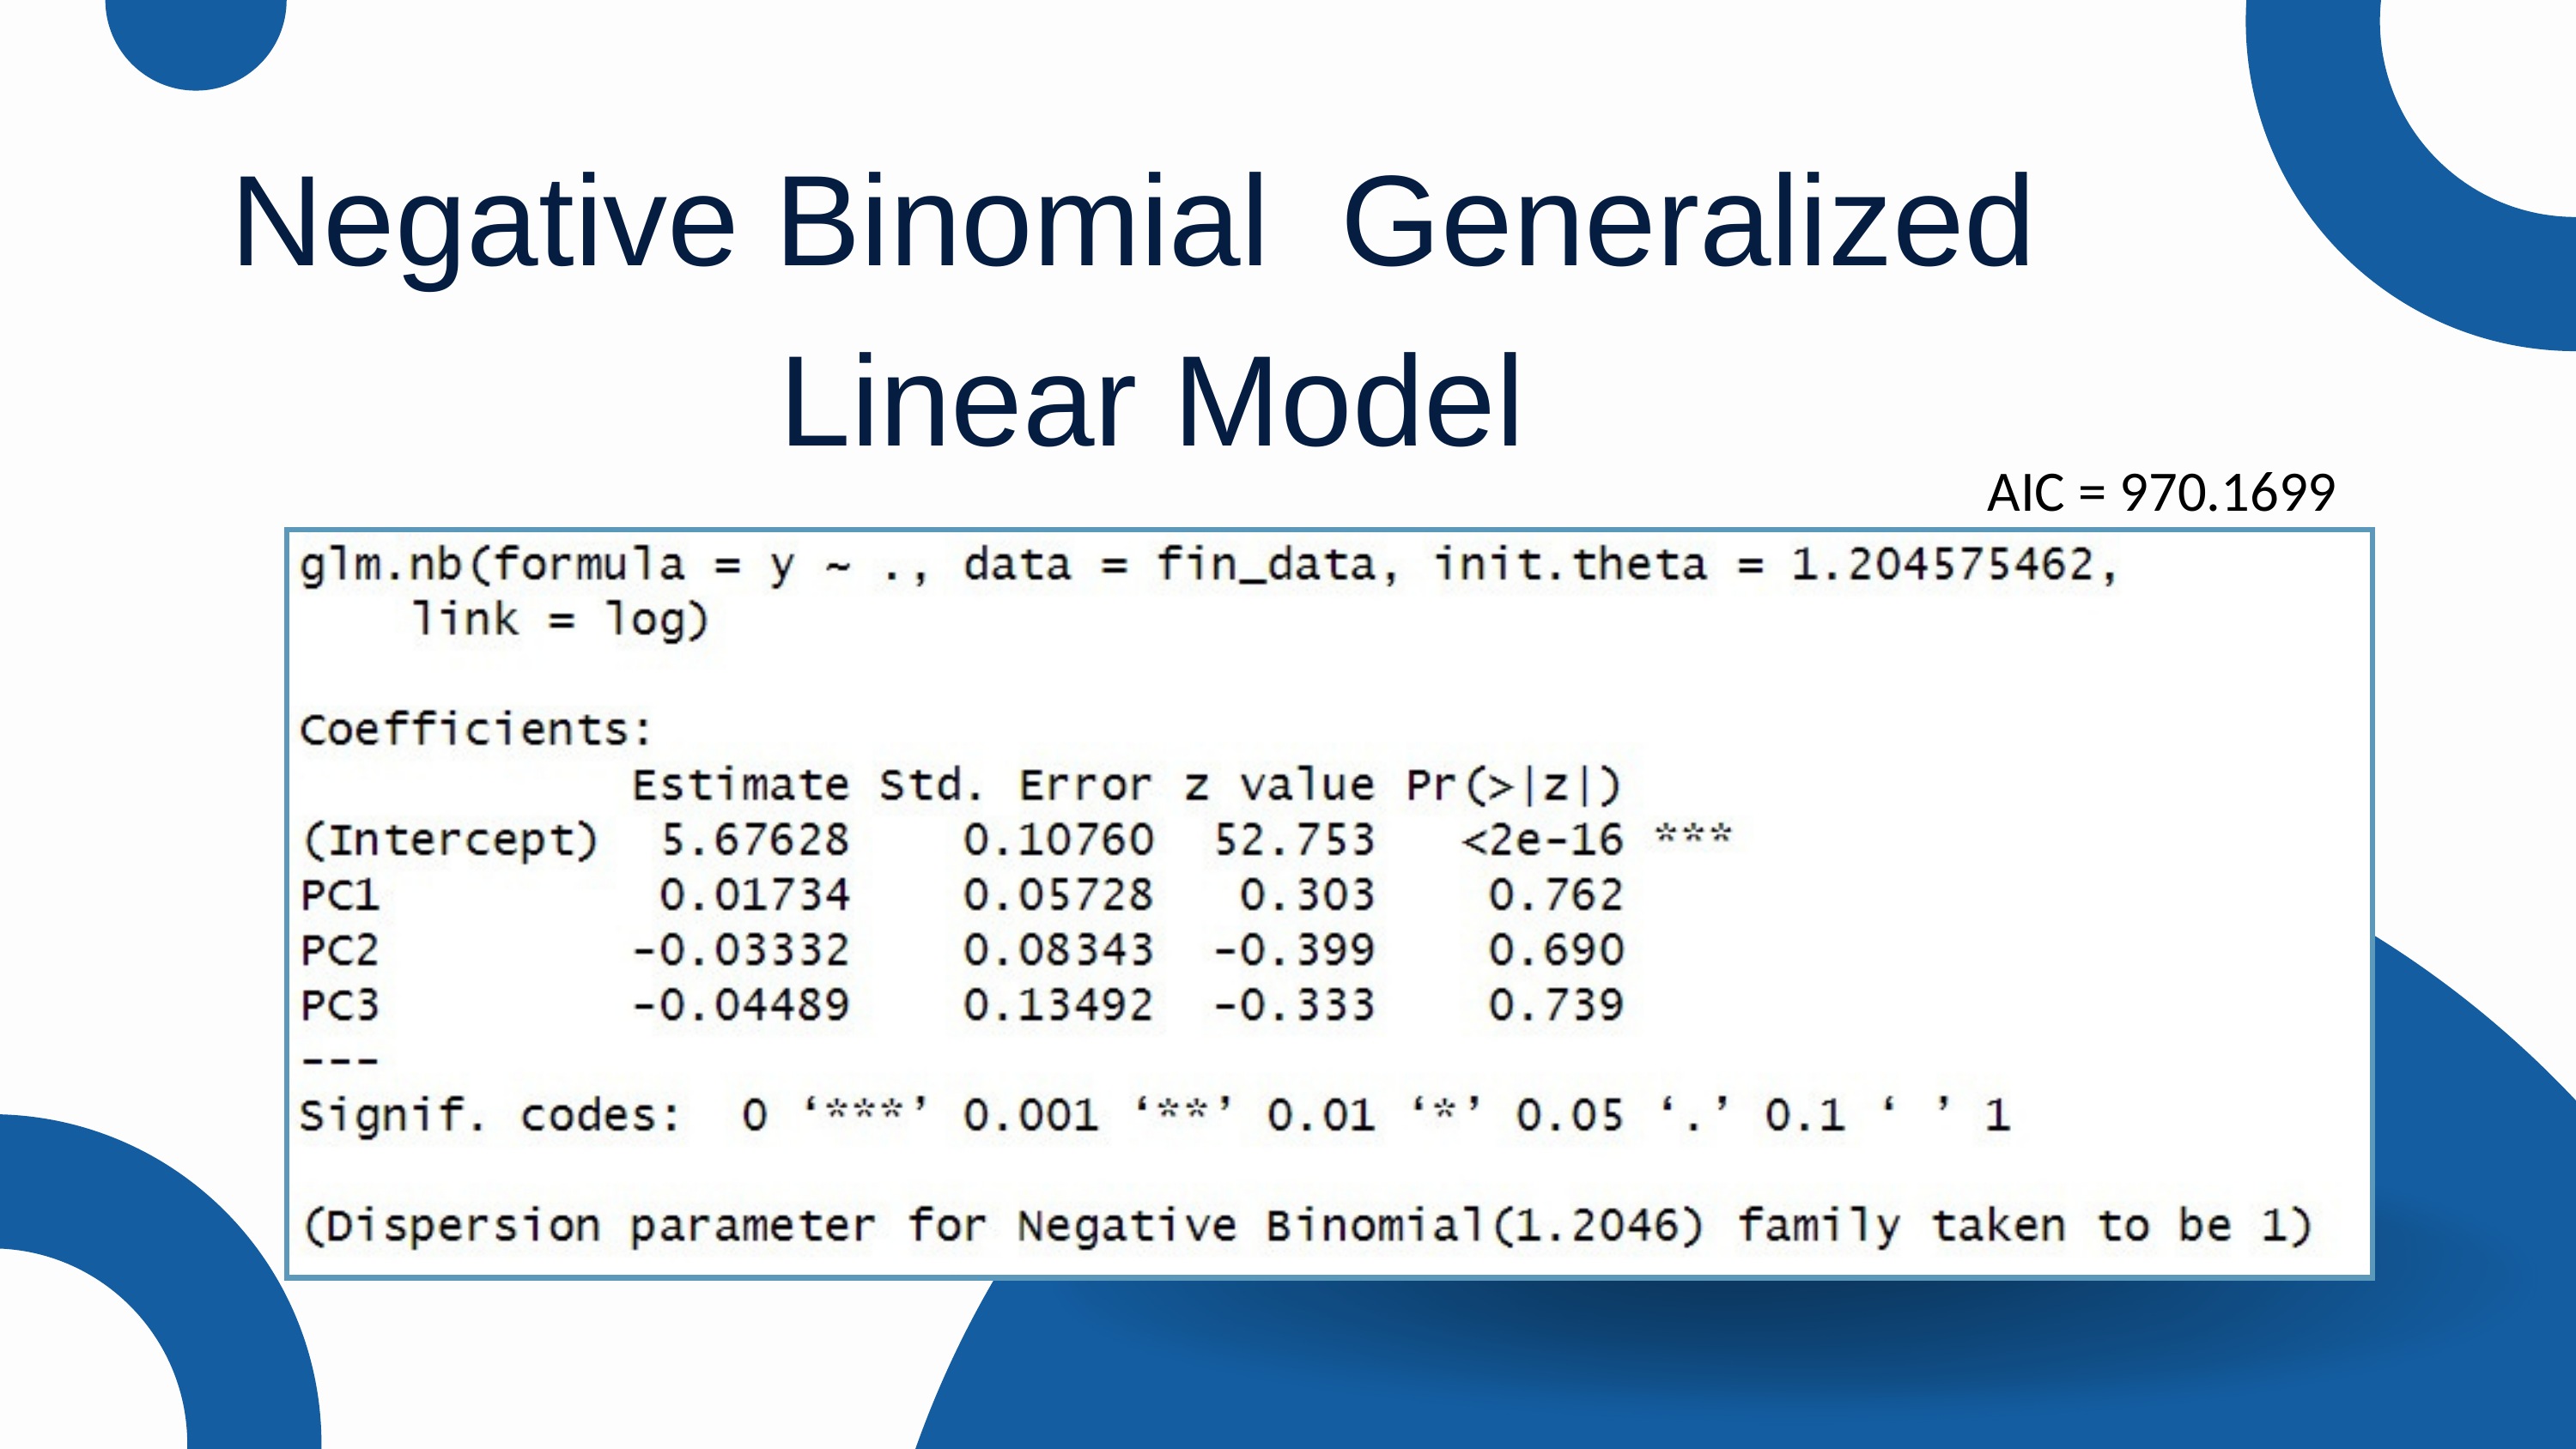

Negative Binomial  Generalized
Linear Model

AIC = 970.1699